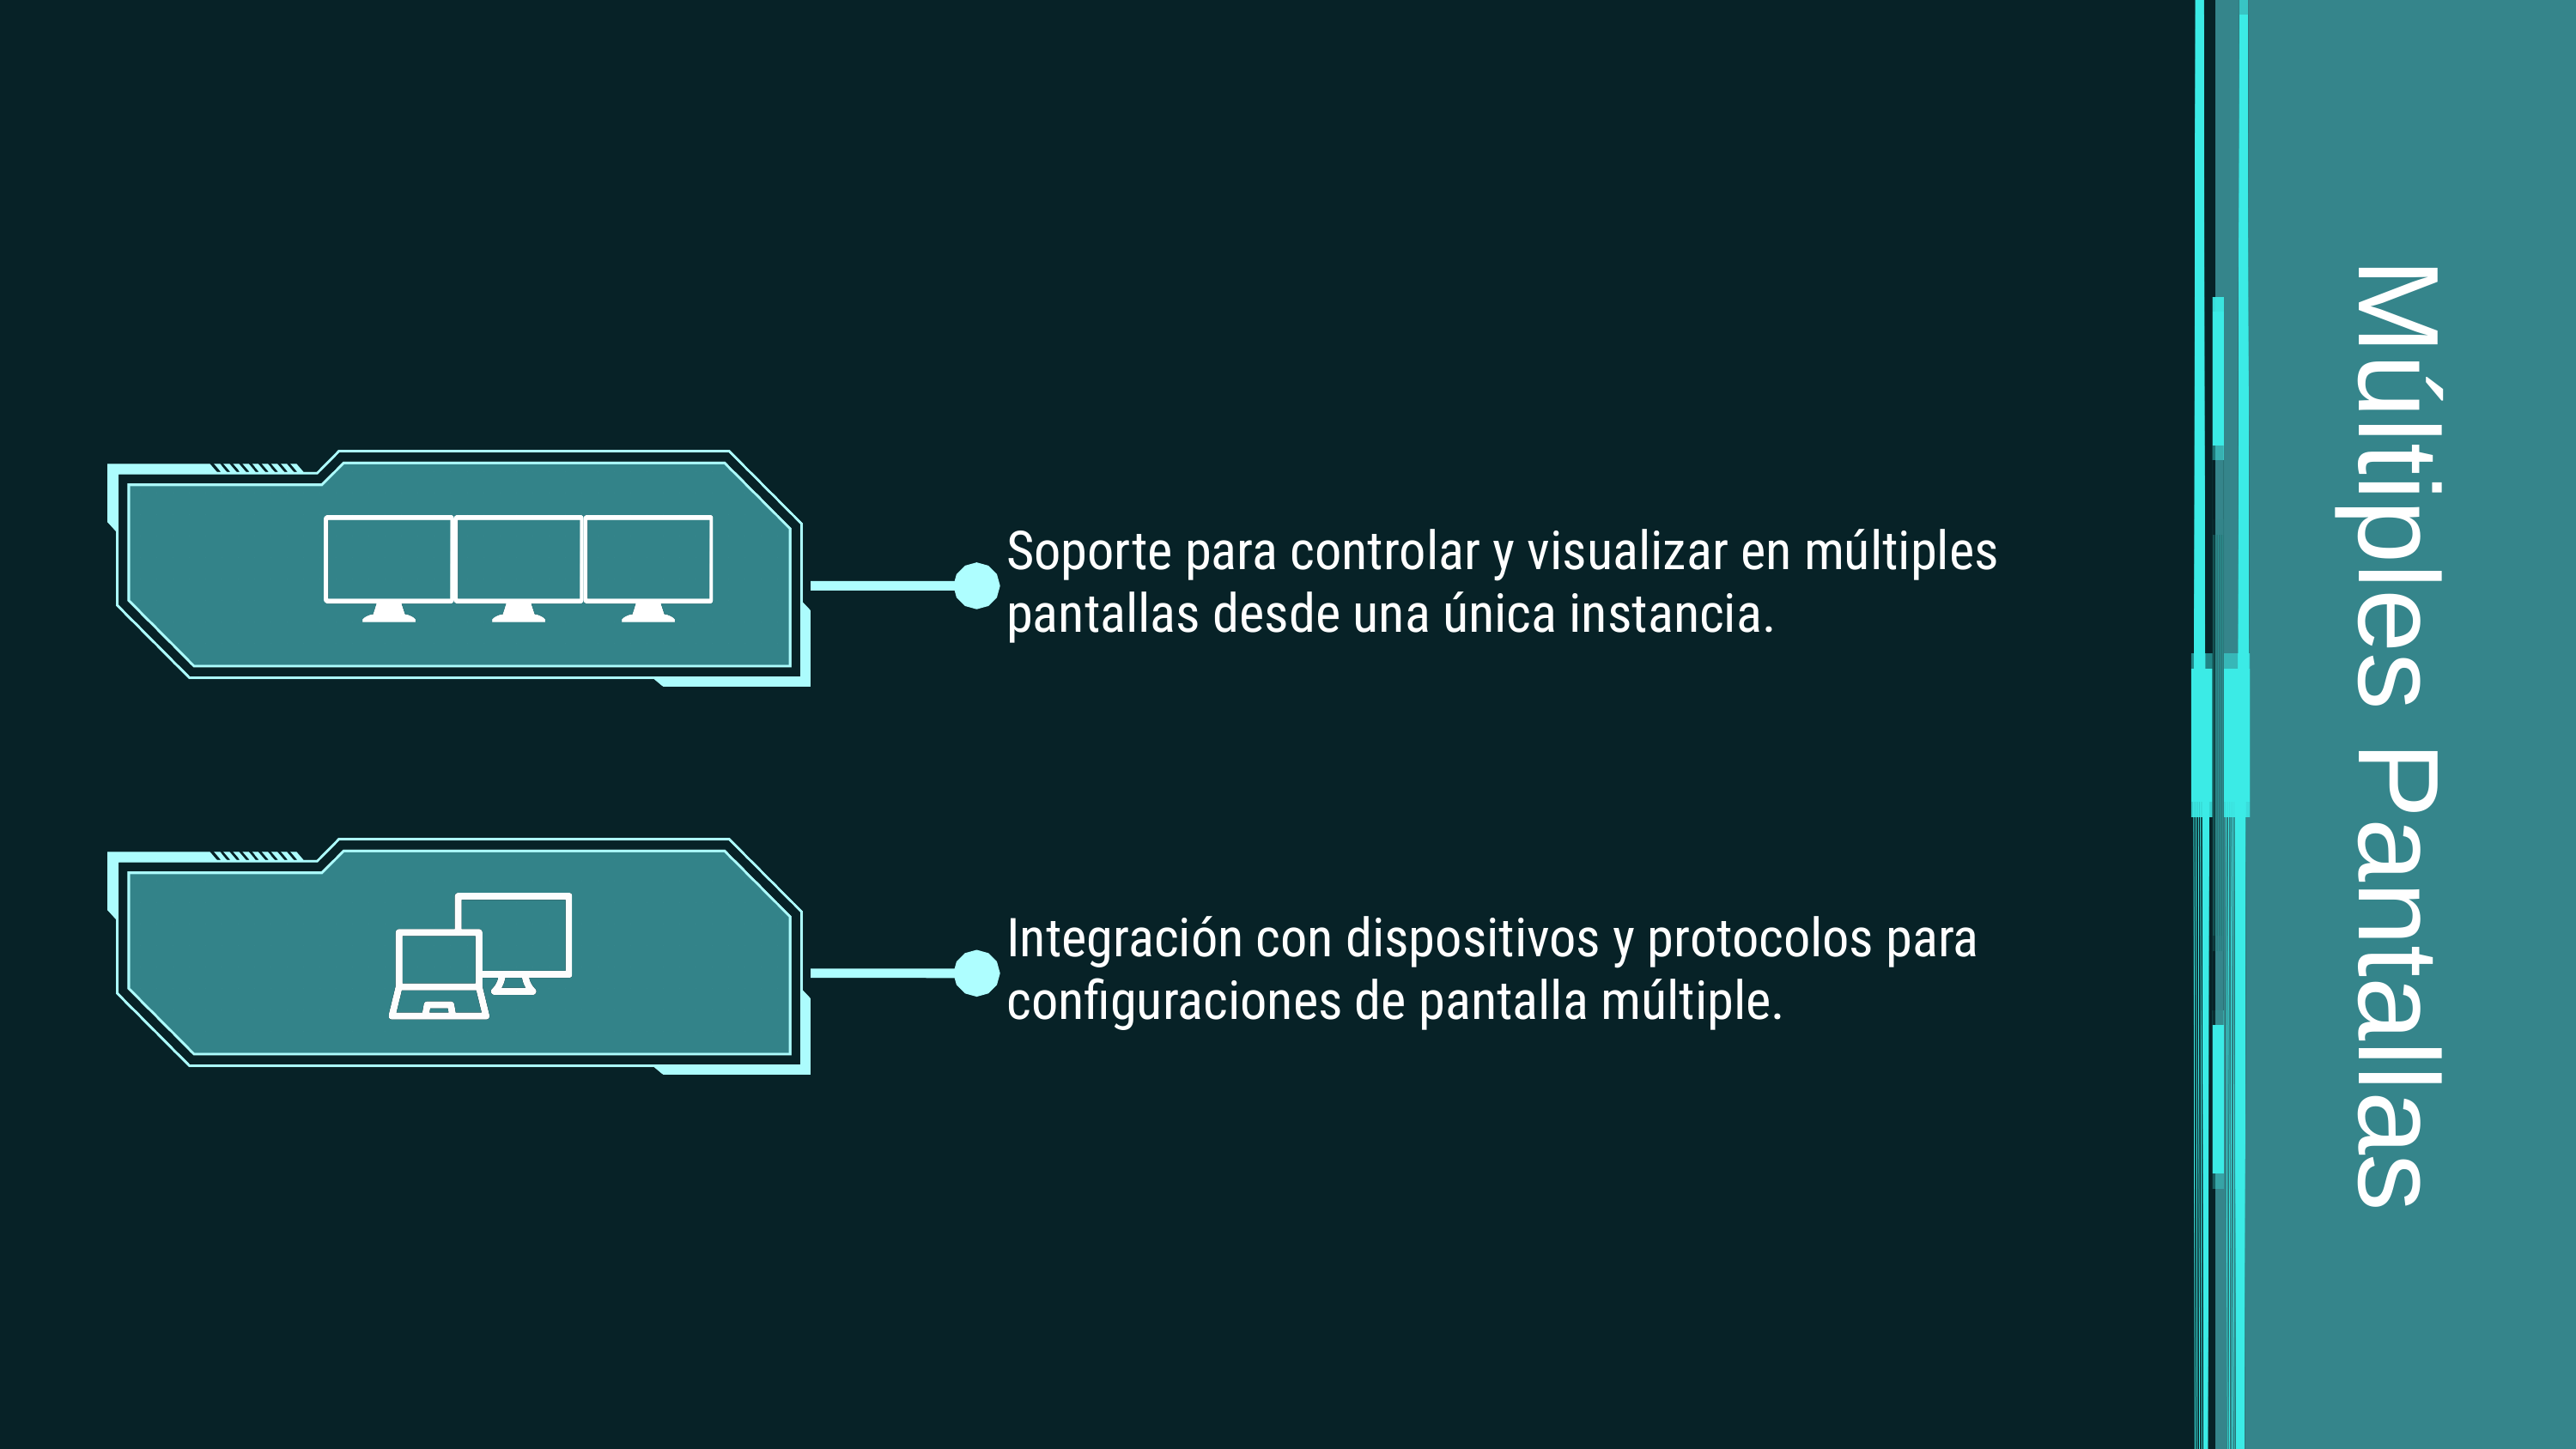

Soporte para controlar y visualizar en múltiples pantallas desde una única instancia.

Múltiples Pantallas

Integración con dispositivos y protocolos para configuraciones de pantalla múltiple.